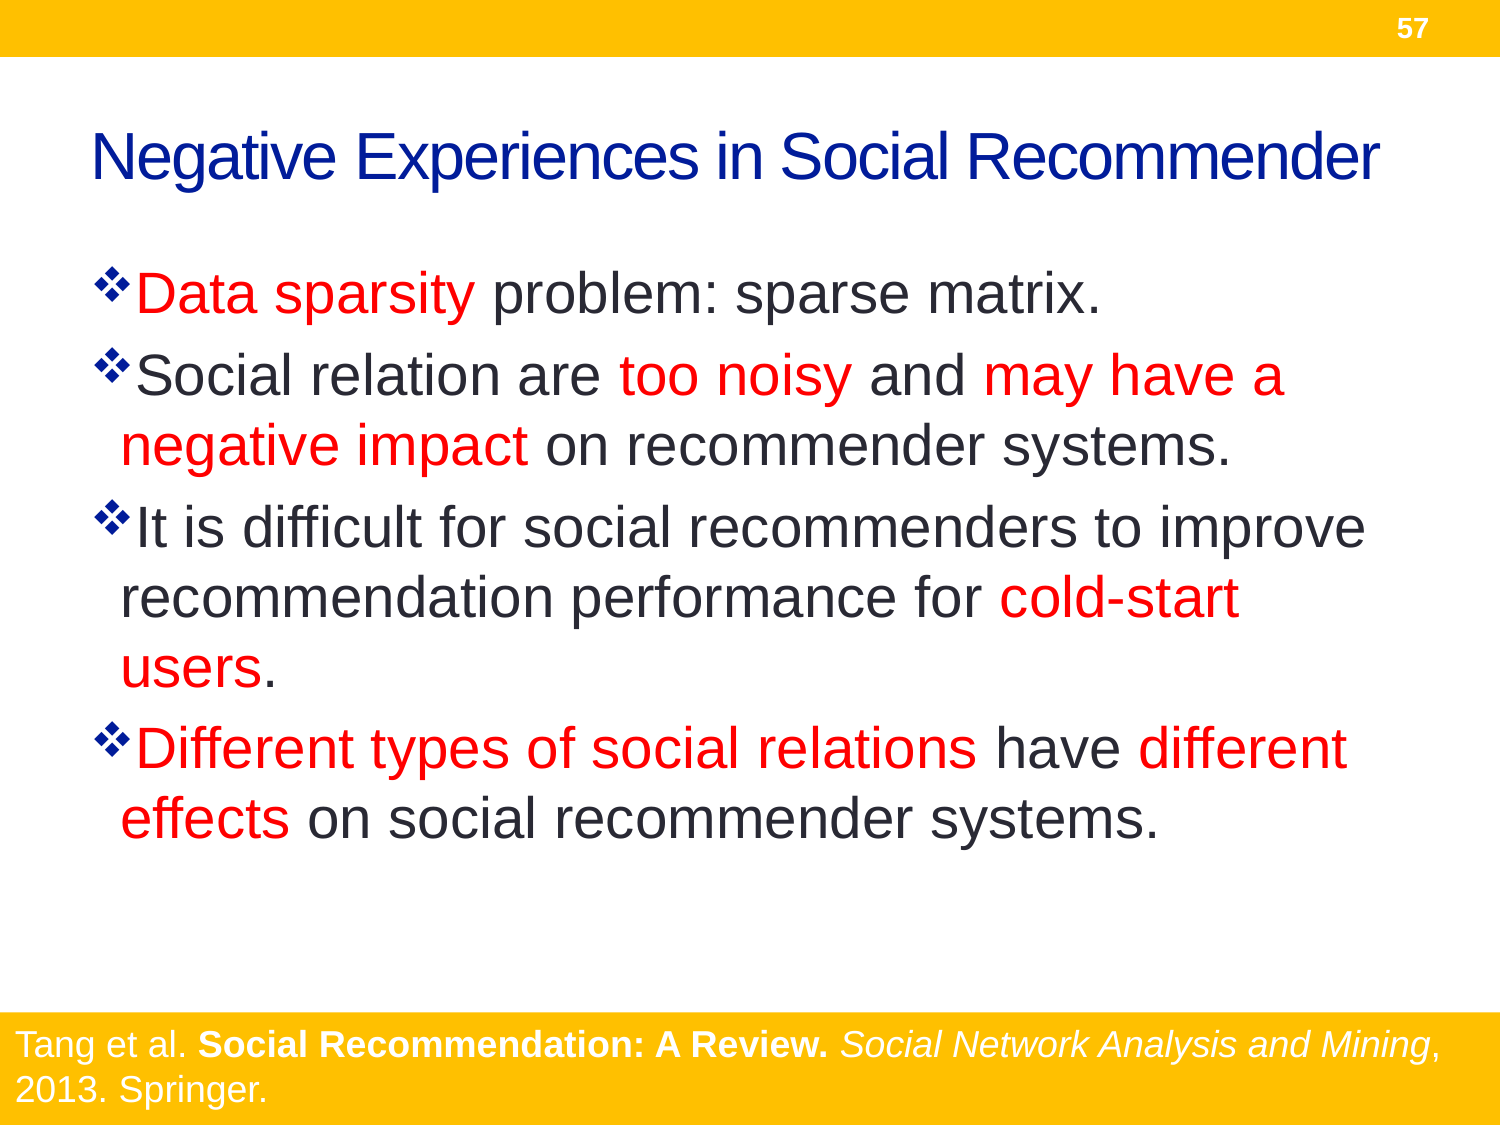

57
# Negative Experiences in Social Recommender
Data sparsity problem: sparse matrix.
Social relation are too noisy and may have a negative impact on recommender systems.
It is difficult for social recommenders to improve recommendation performance for cold-start users.
Different types of social relations have different effects on social recommender systems.
Tang et al. Social Recommendation: A Review. Social Network Analysis and Mining, 2013. Springer.